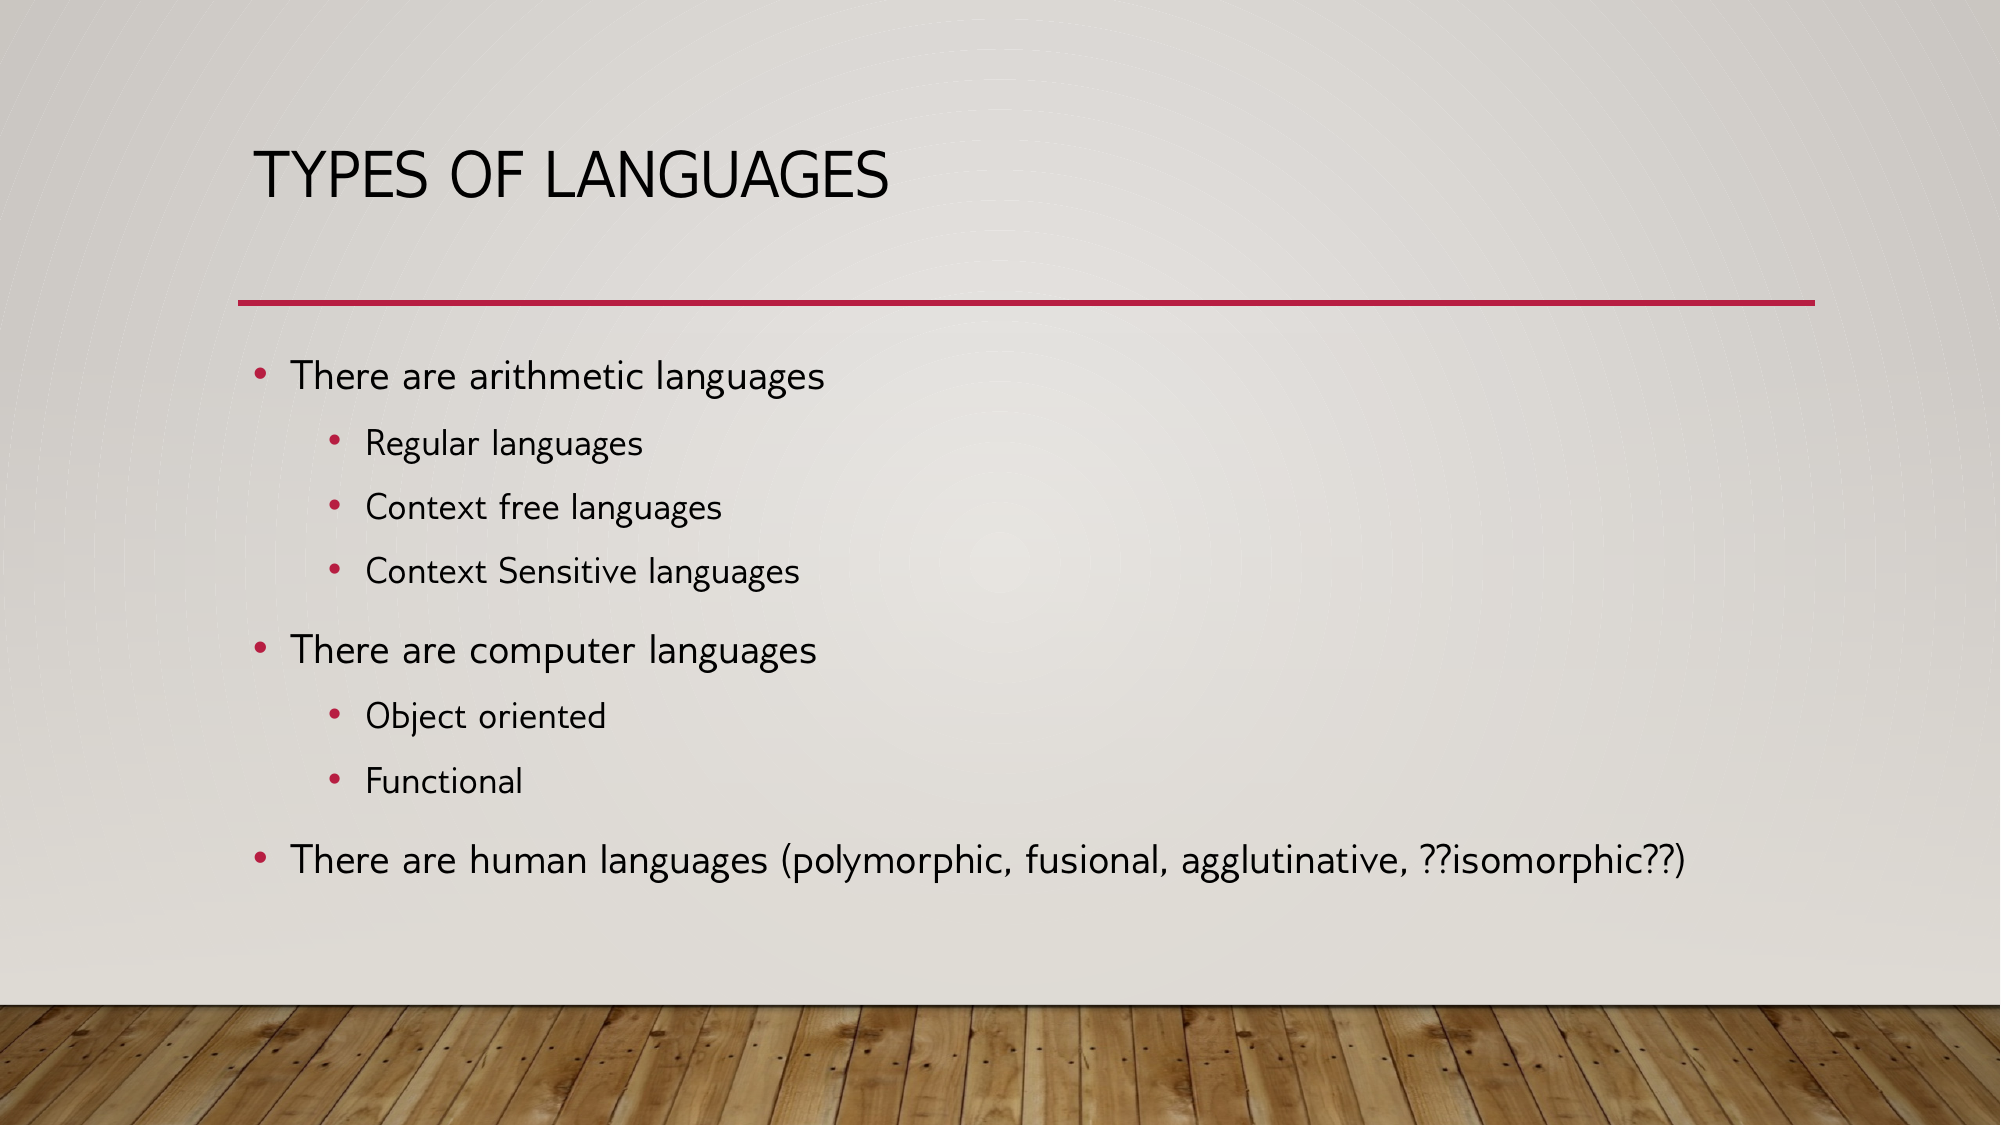

# Types of languages
There are arithmetic languages
Regular languages
Context free languages
Context Sensitive languages
There are computer languages
Object oriented
Functional
There are human languages (polymorphic, fusional, agglutinative, ??isomorphic??)